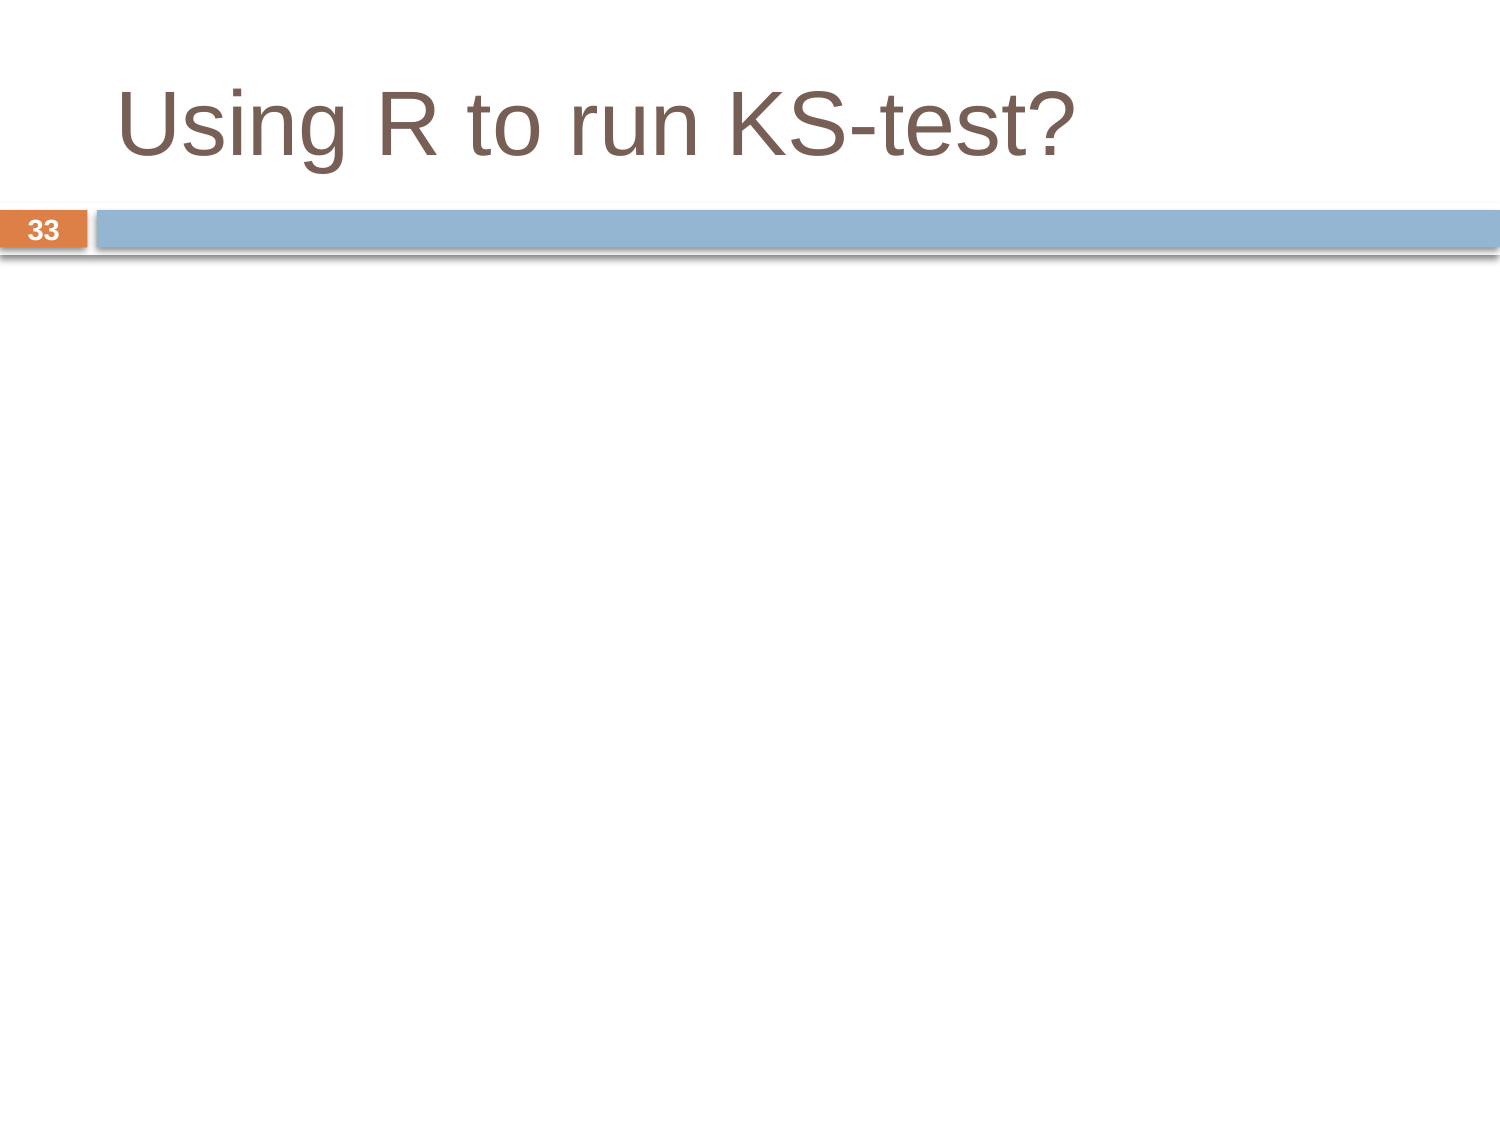

# Using R to run KS-test?
33